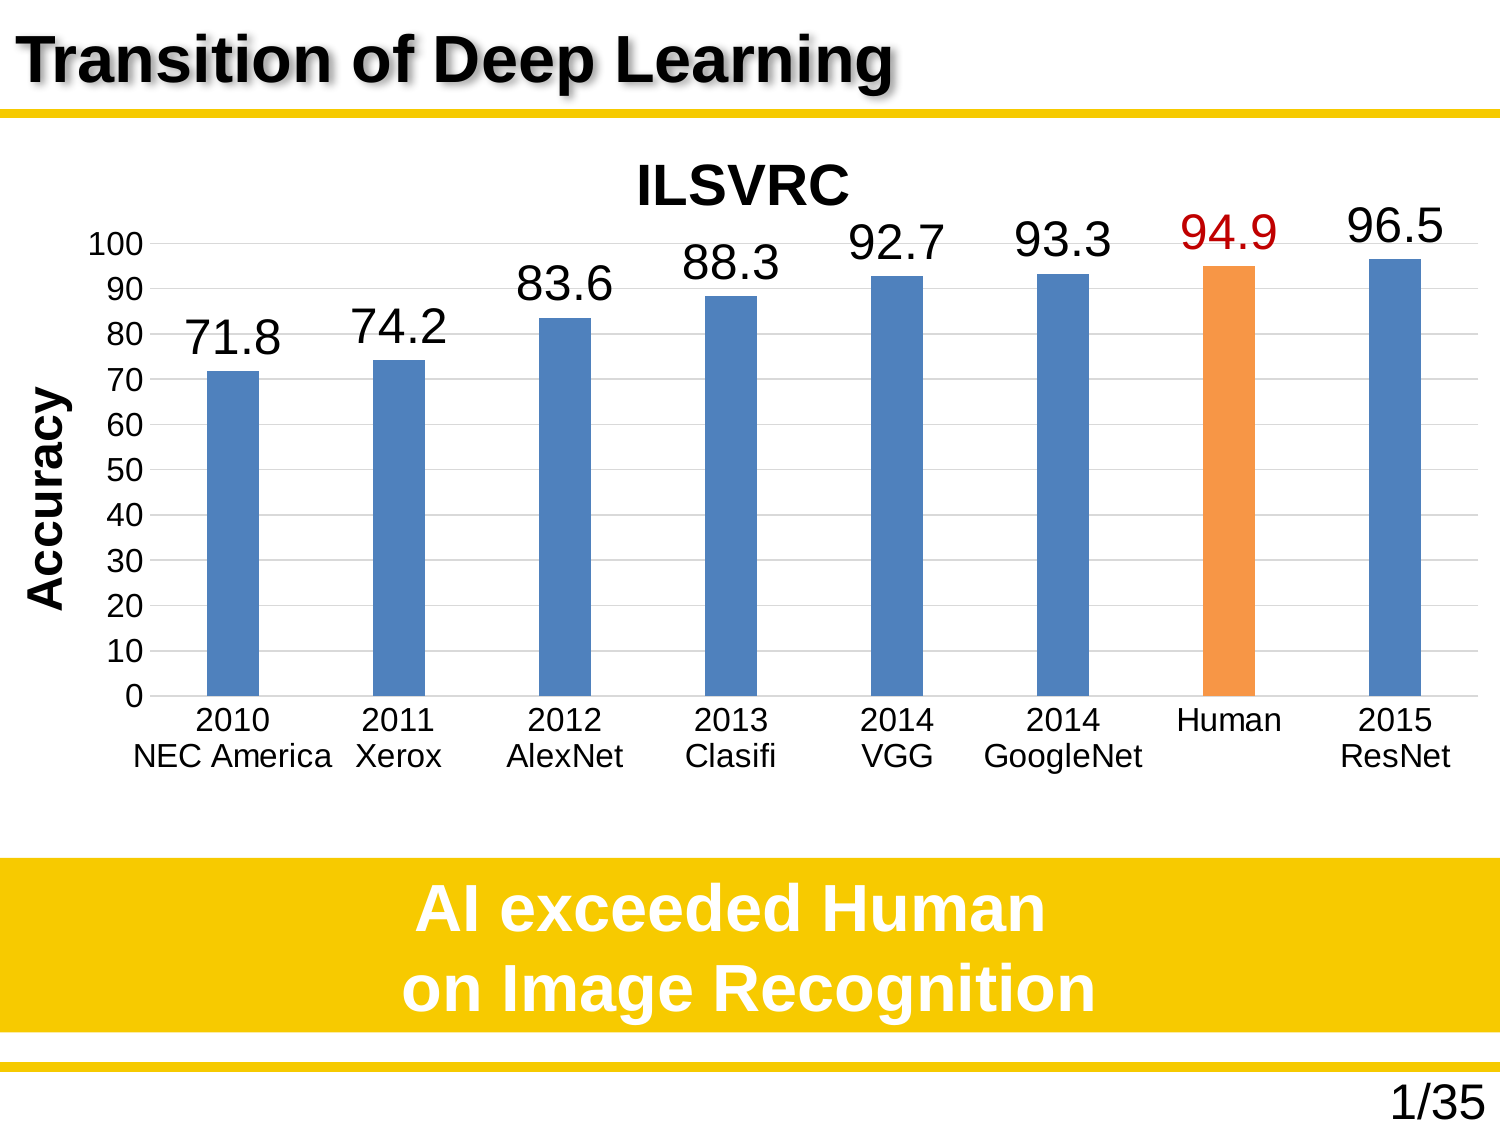

# Transition of Deep Learning

### Chart: ILSVRC

| Category | ImageNet: Accuracy |
|---|---|
| 2010
NEC America | 71.8 |
| 2011
Xerox | 74.2 |
| 2012
AlexNet | 83.6 |
| 2013
Clasifi | 88.3 |
| 2014
VGG | 92.7 |
| 2014
GoogleNet | 93.3 |
| Human | 94.9 |
| 2015
ResNet | 96.5 |
AI exceeded Human
on Image Recognition